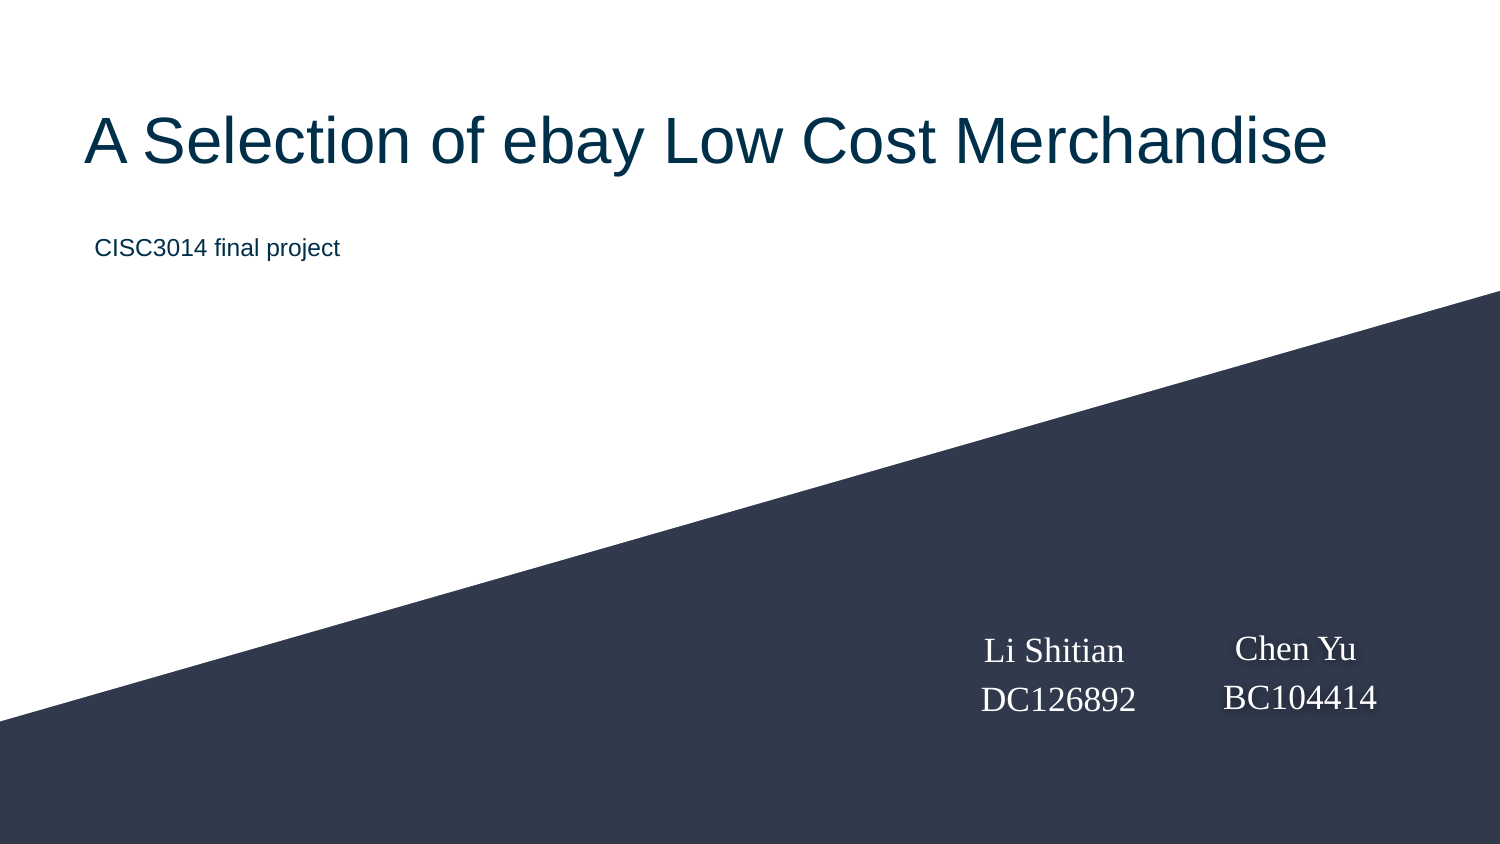

# A Selection of ebay Low Cost Merchandise

CISC3014 final project
Chen Yu
BC104414
Li Shitian
DC126892